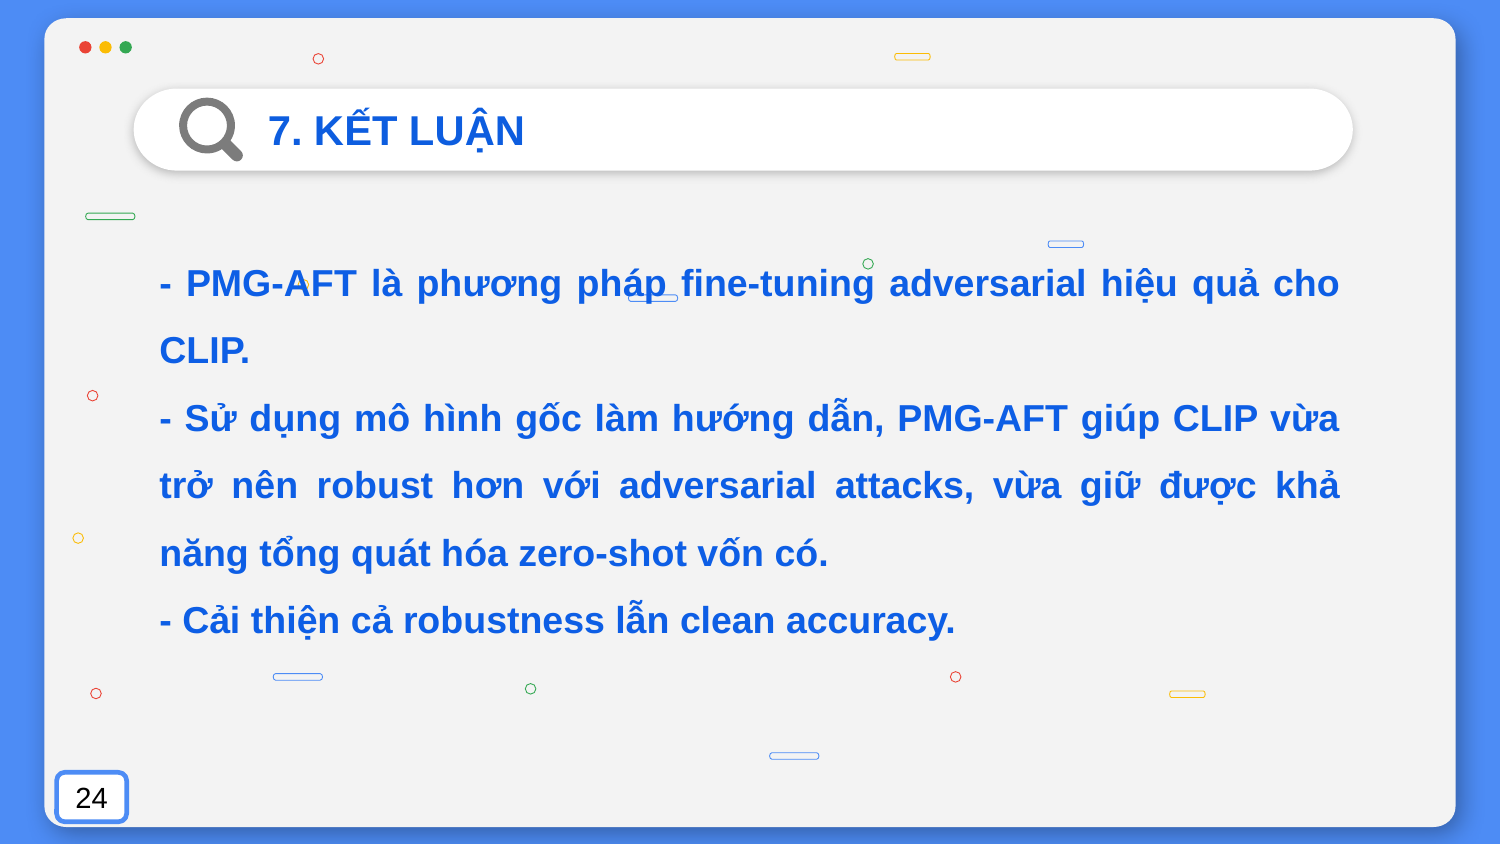

7. KẾT LUẬN
- PMG-AFT là phương pháp fine-tuning adversarial hiệu quả cho CLIP.
- Sử dụng mô hình gốc làm hướng dẫn, PMG-AFT giúp CLIP vừa trở nên robust hơn với adversarial attacks, vừa giữ được khả năng tổng quát hóa zero-shot vốn có.
- Cải thiện cả robustness lẫn clean accuracy.
24